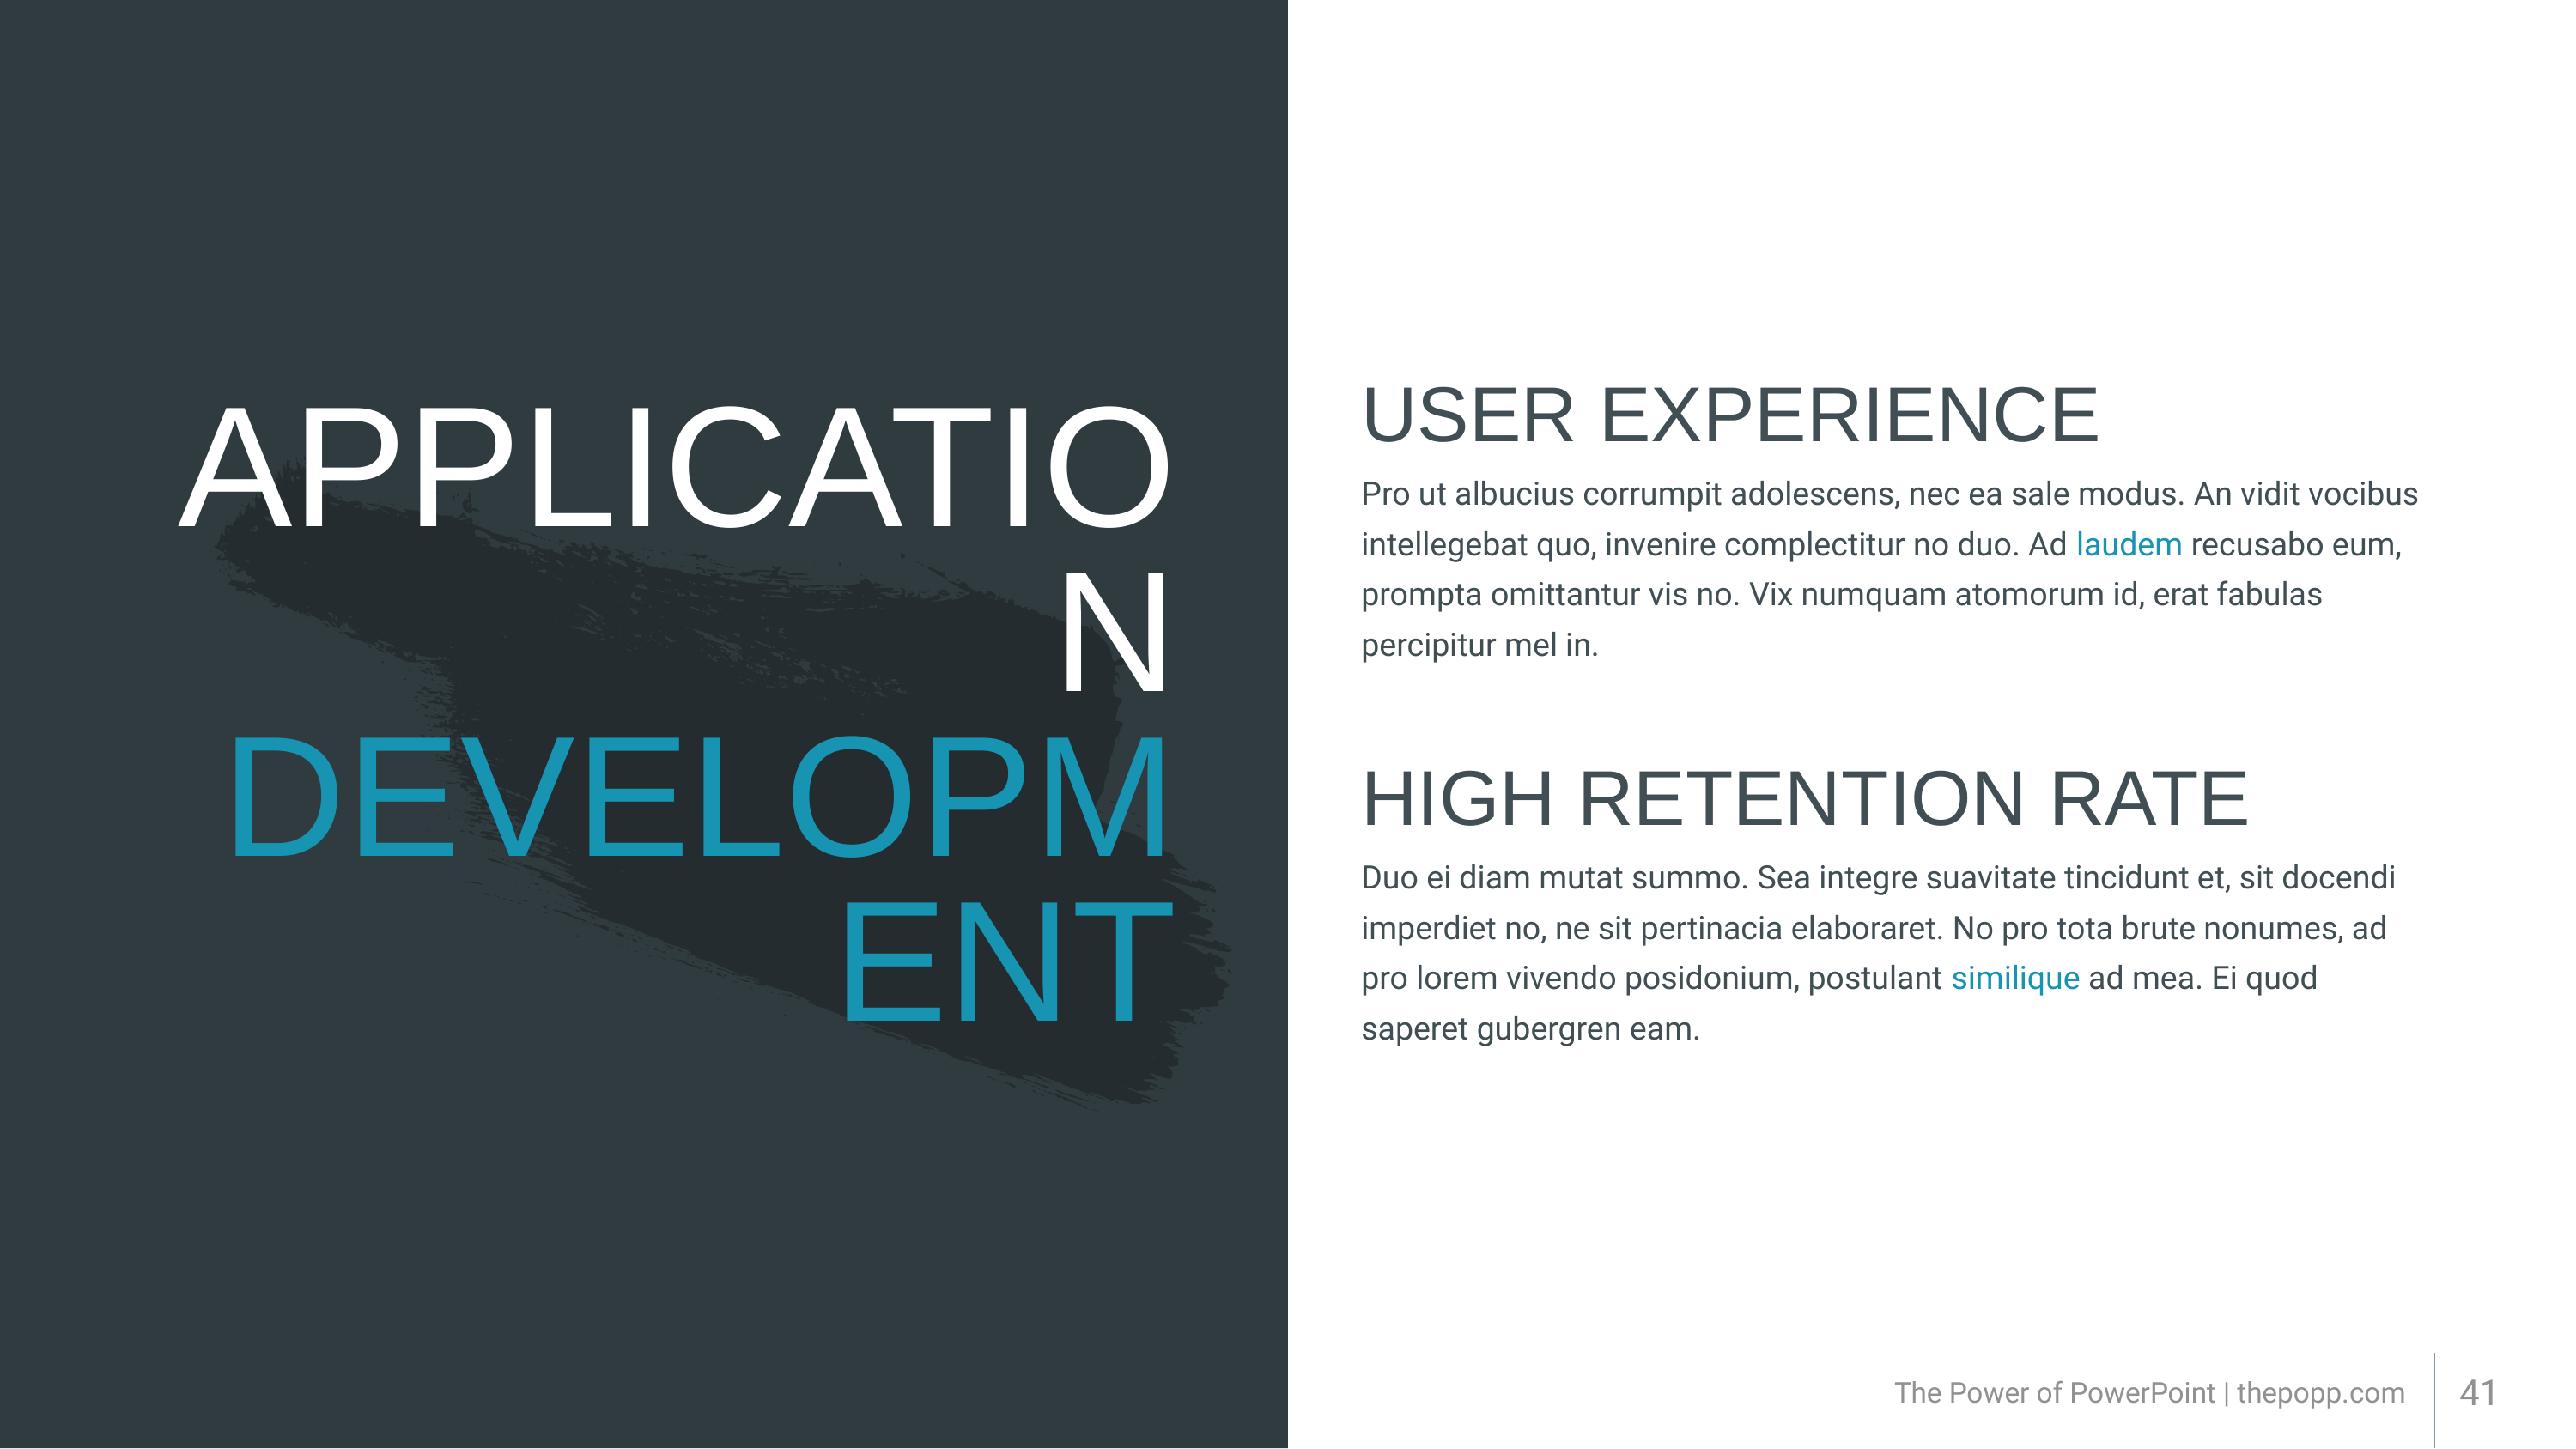

USER EXPERIENCE
# APPLICATION DEVELOPMENT
Pro ut albucius corrumpit adolescens, nec ea sale modus. An vidit vocibus intellegebat quo, invenire complectitur no duo. Ad laudem recusabo eum, prompta omittantur vis no. Vix numquam atomorum id, erat fabulas percipitur mel in.
HIGH RETENTION RATE
Duo ei diam mutat summo. Sea integre suavitate tincidunt et, sit docendi imperdiet no, ne sit pertinacia elaboraret. No pro tota brute nonumes, ad pro lorem vivendo posidonium, postulant similique ad mea. Ei quod saperet gubergren eam.
41
The Power of PowerPoint | thepopp.com